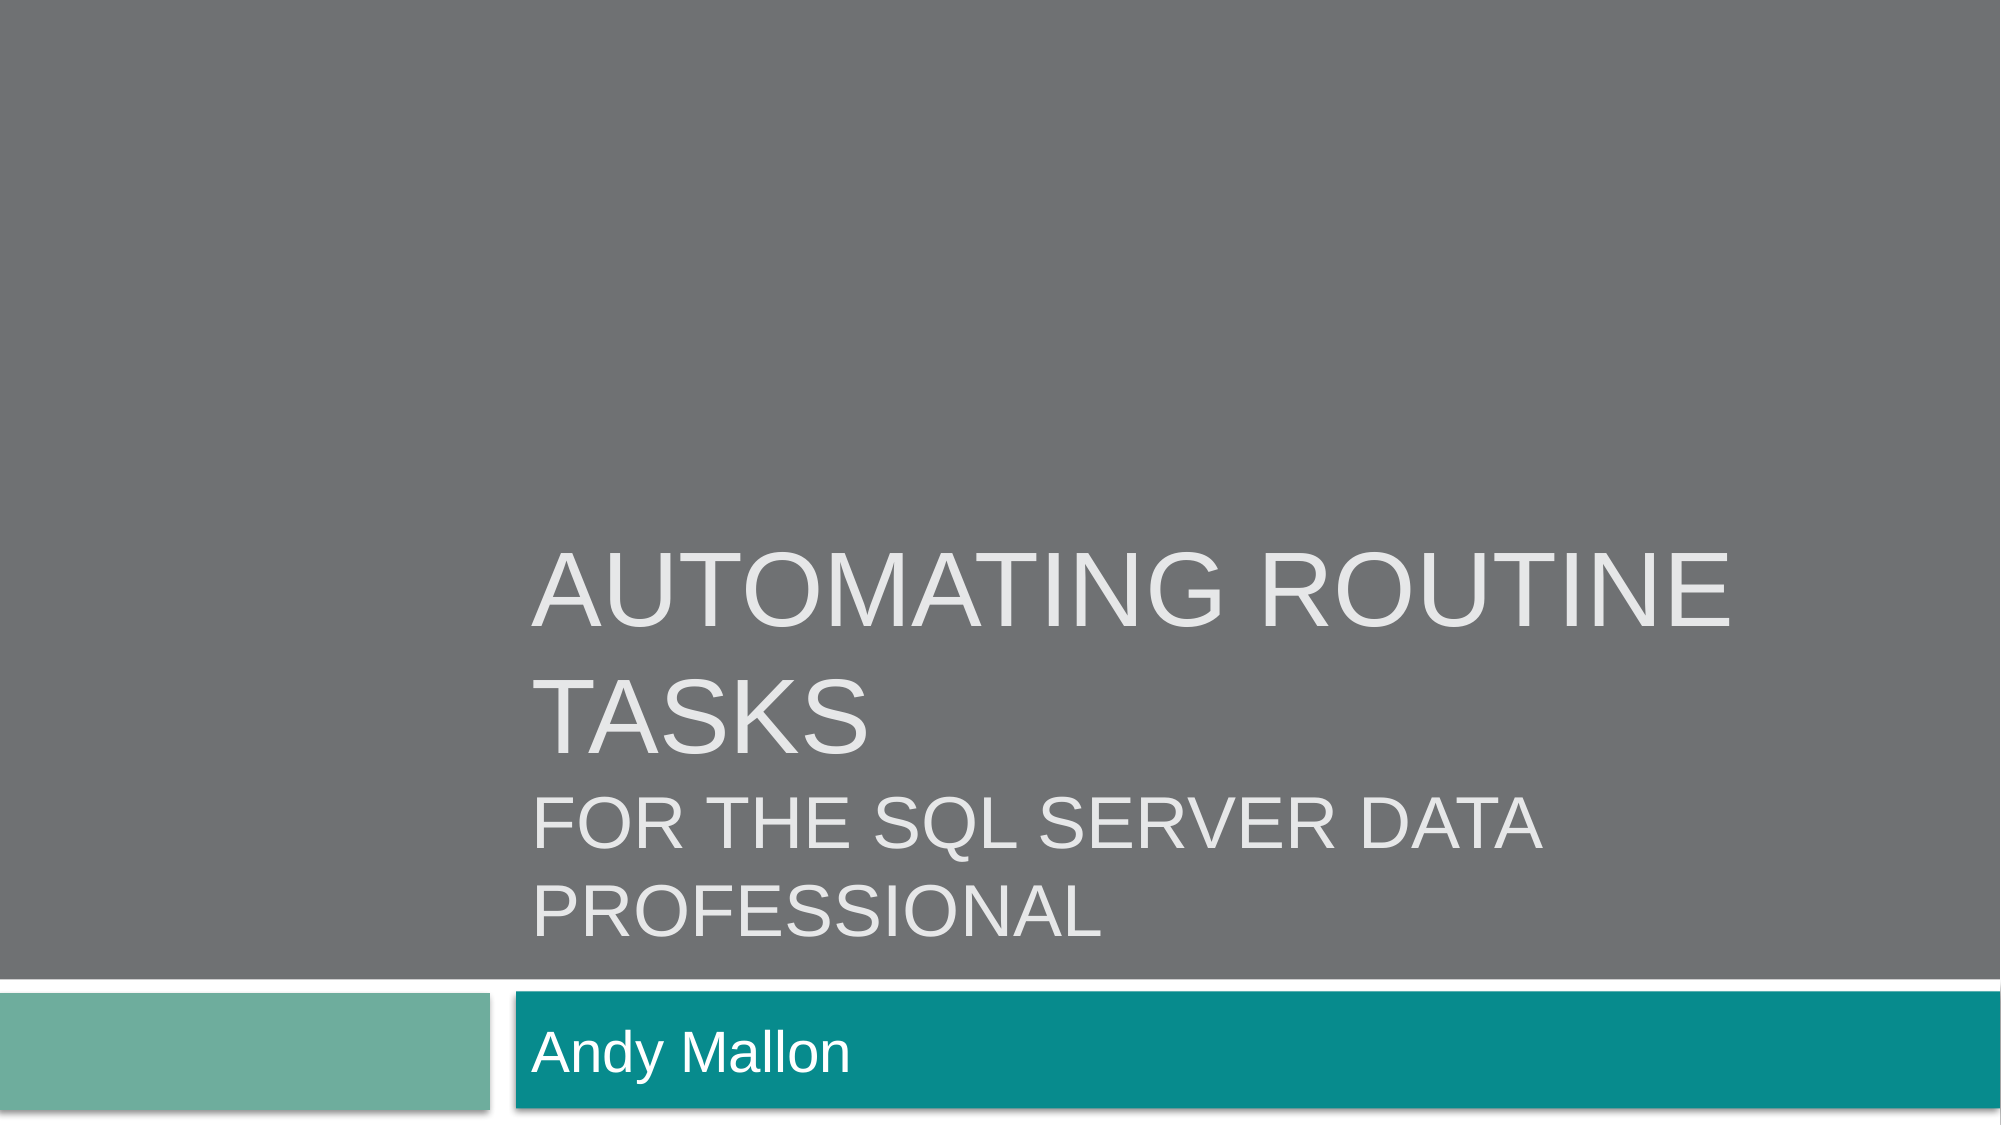

# Automating routine tasks for the SQL Server data professional
Andy Mallon